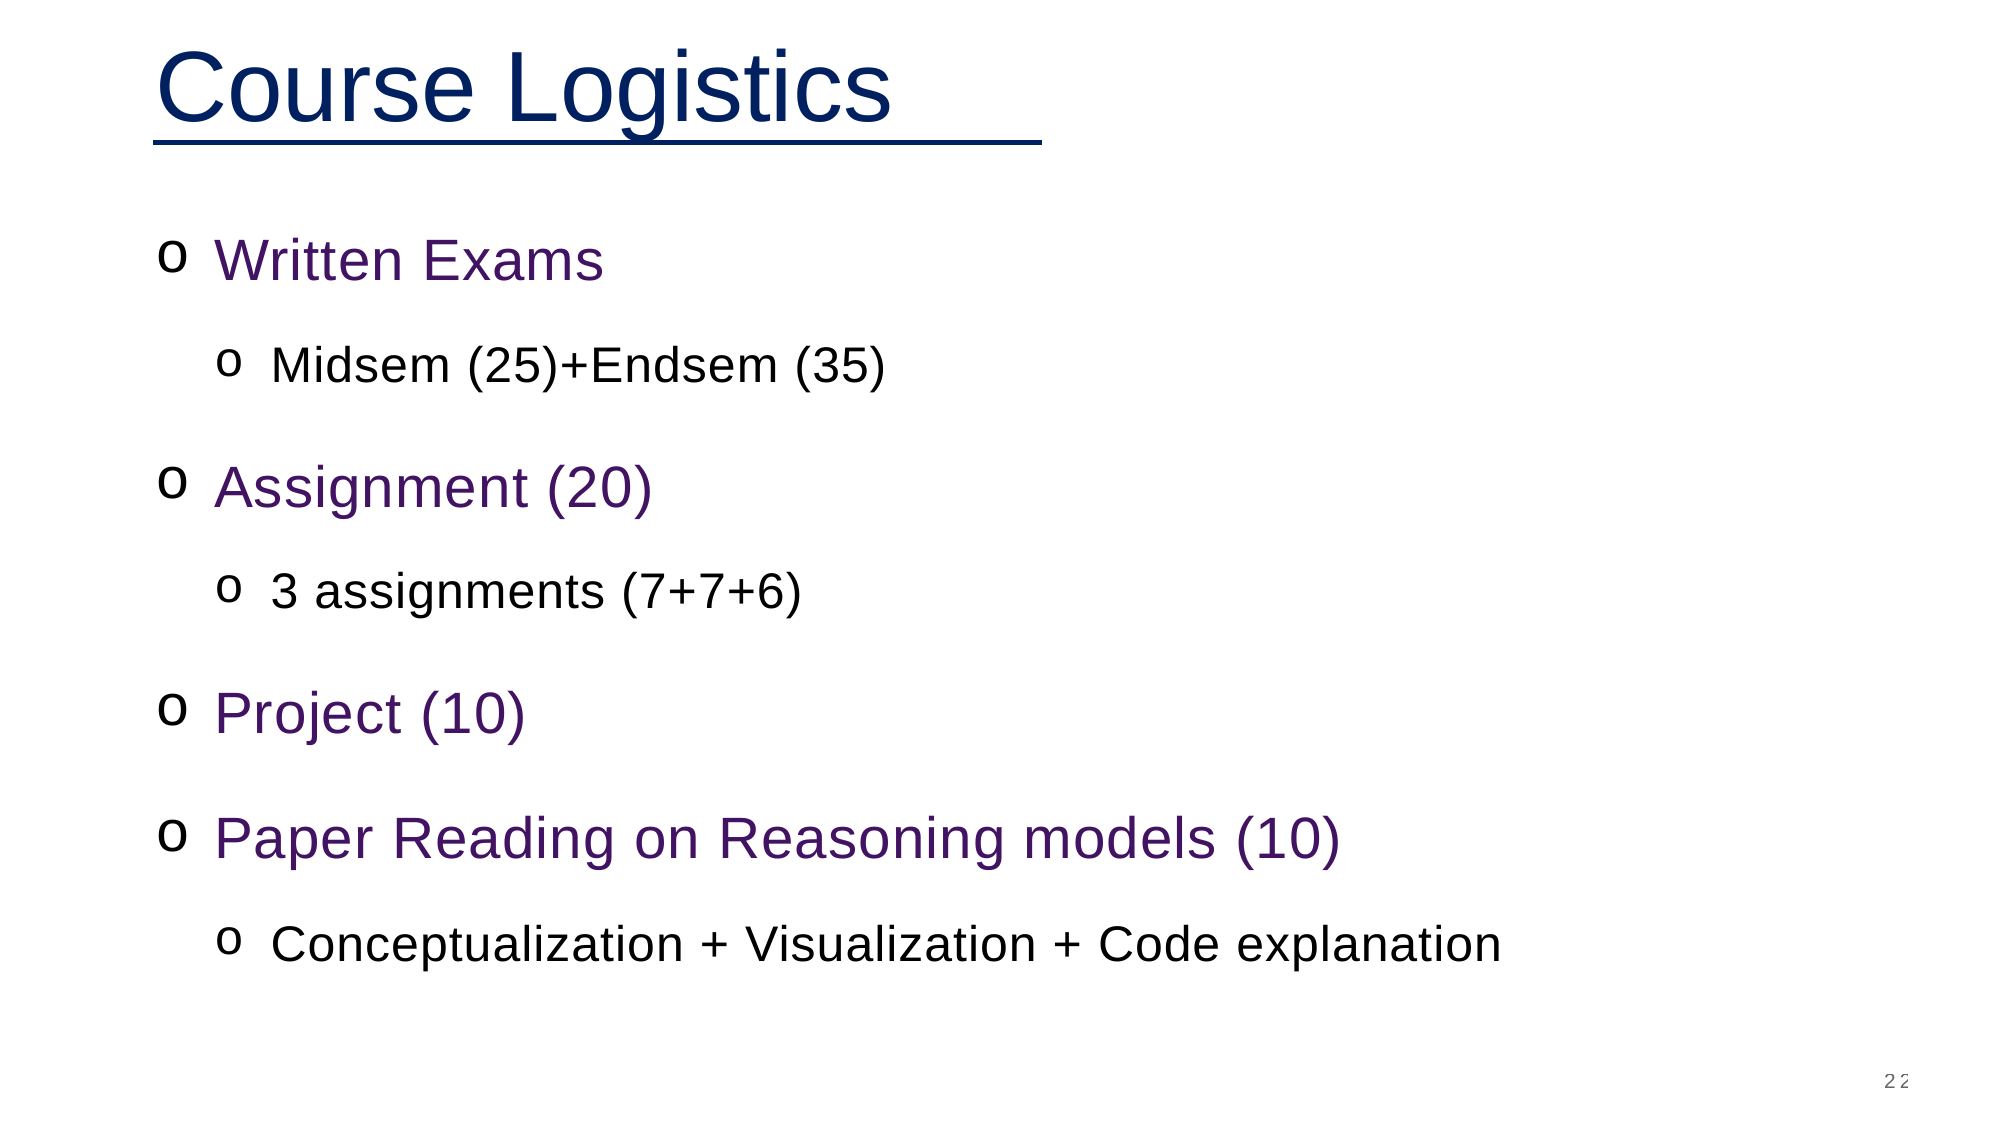

# Course Logistics
Written Exams
Midsem (25)+Endsem (35)
Assignment (20)
3 assignments (7+7+6)
Project (10)
Paper Reading on Reasoning models (10)
Conceptualization + Visualization + Code explanation
22